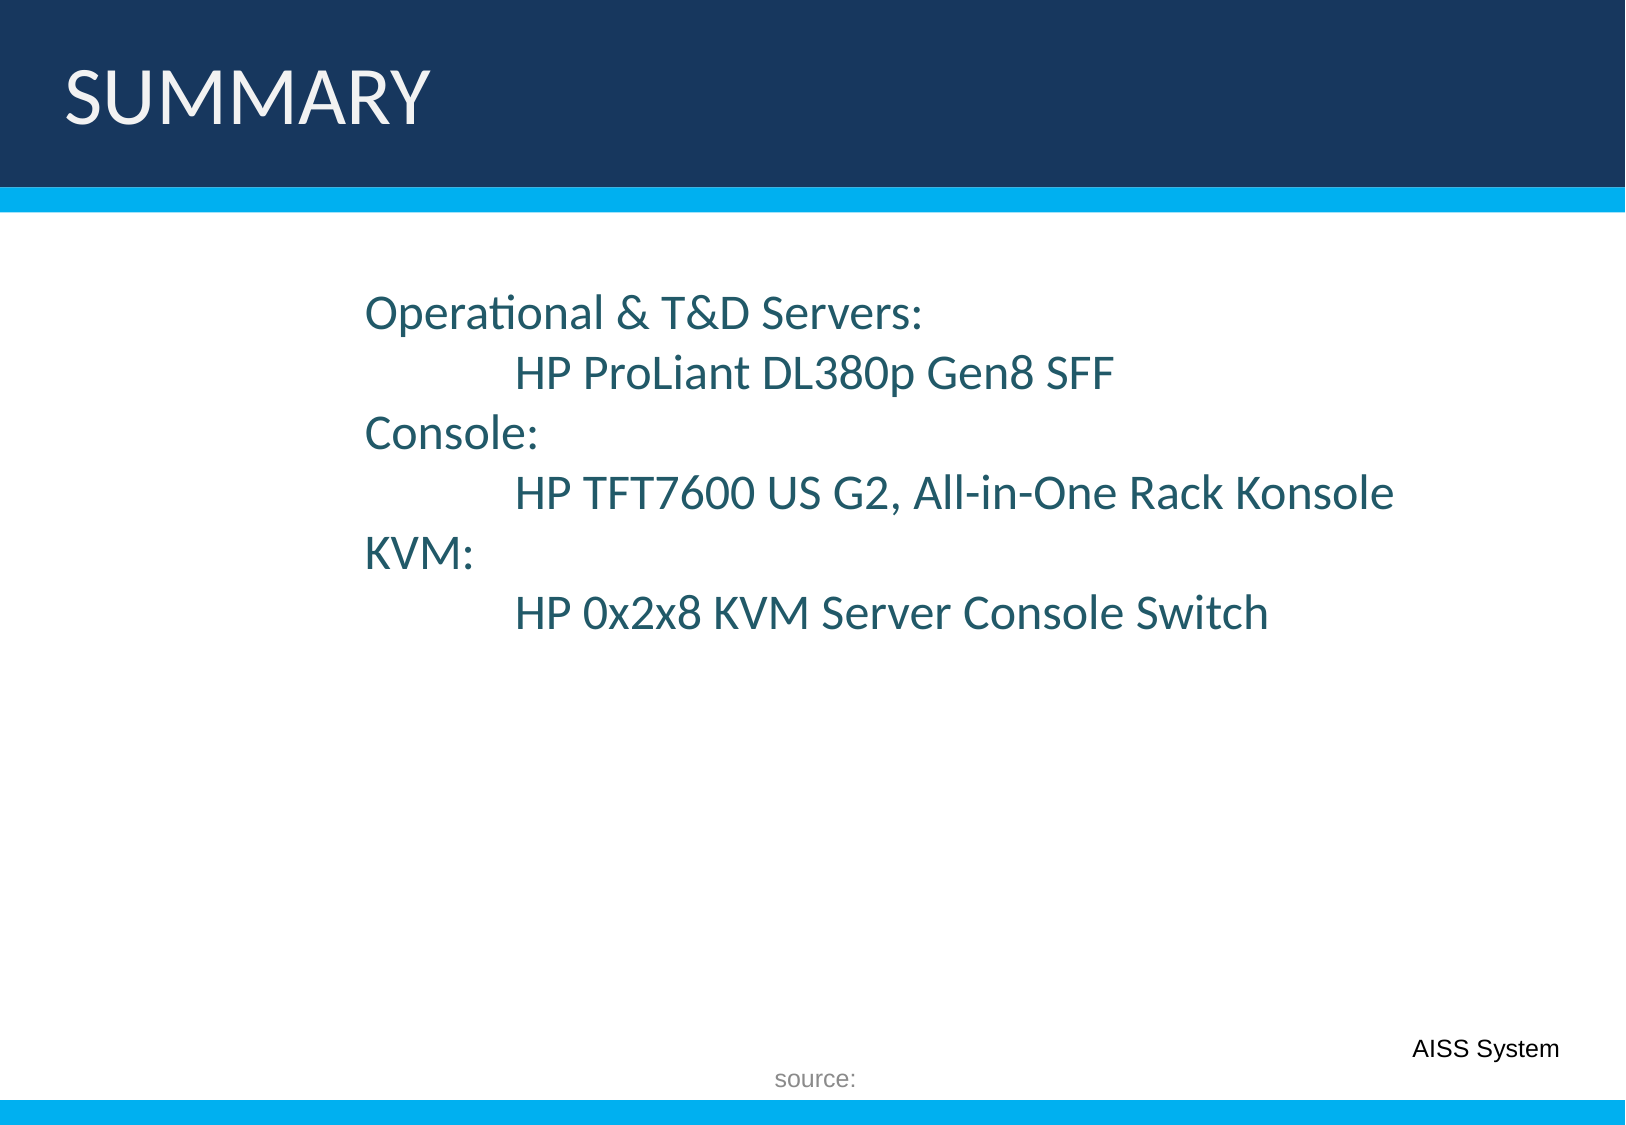

SUMMARY

Title

Operational & T&D Servers:
	HP ProLiant DL380p Gen8 SFF
Console:
	HP TFT7600 US G2, All-in-One Rack Konsole
KVM:
	HP 0x2x8 KVM Server Console Switch

AISS System
source: